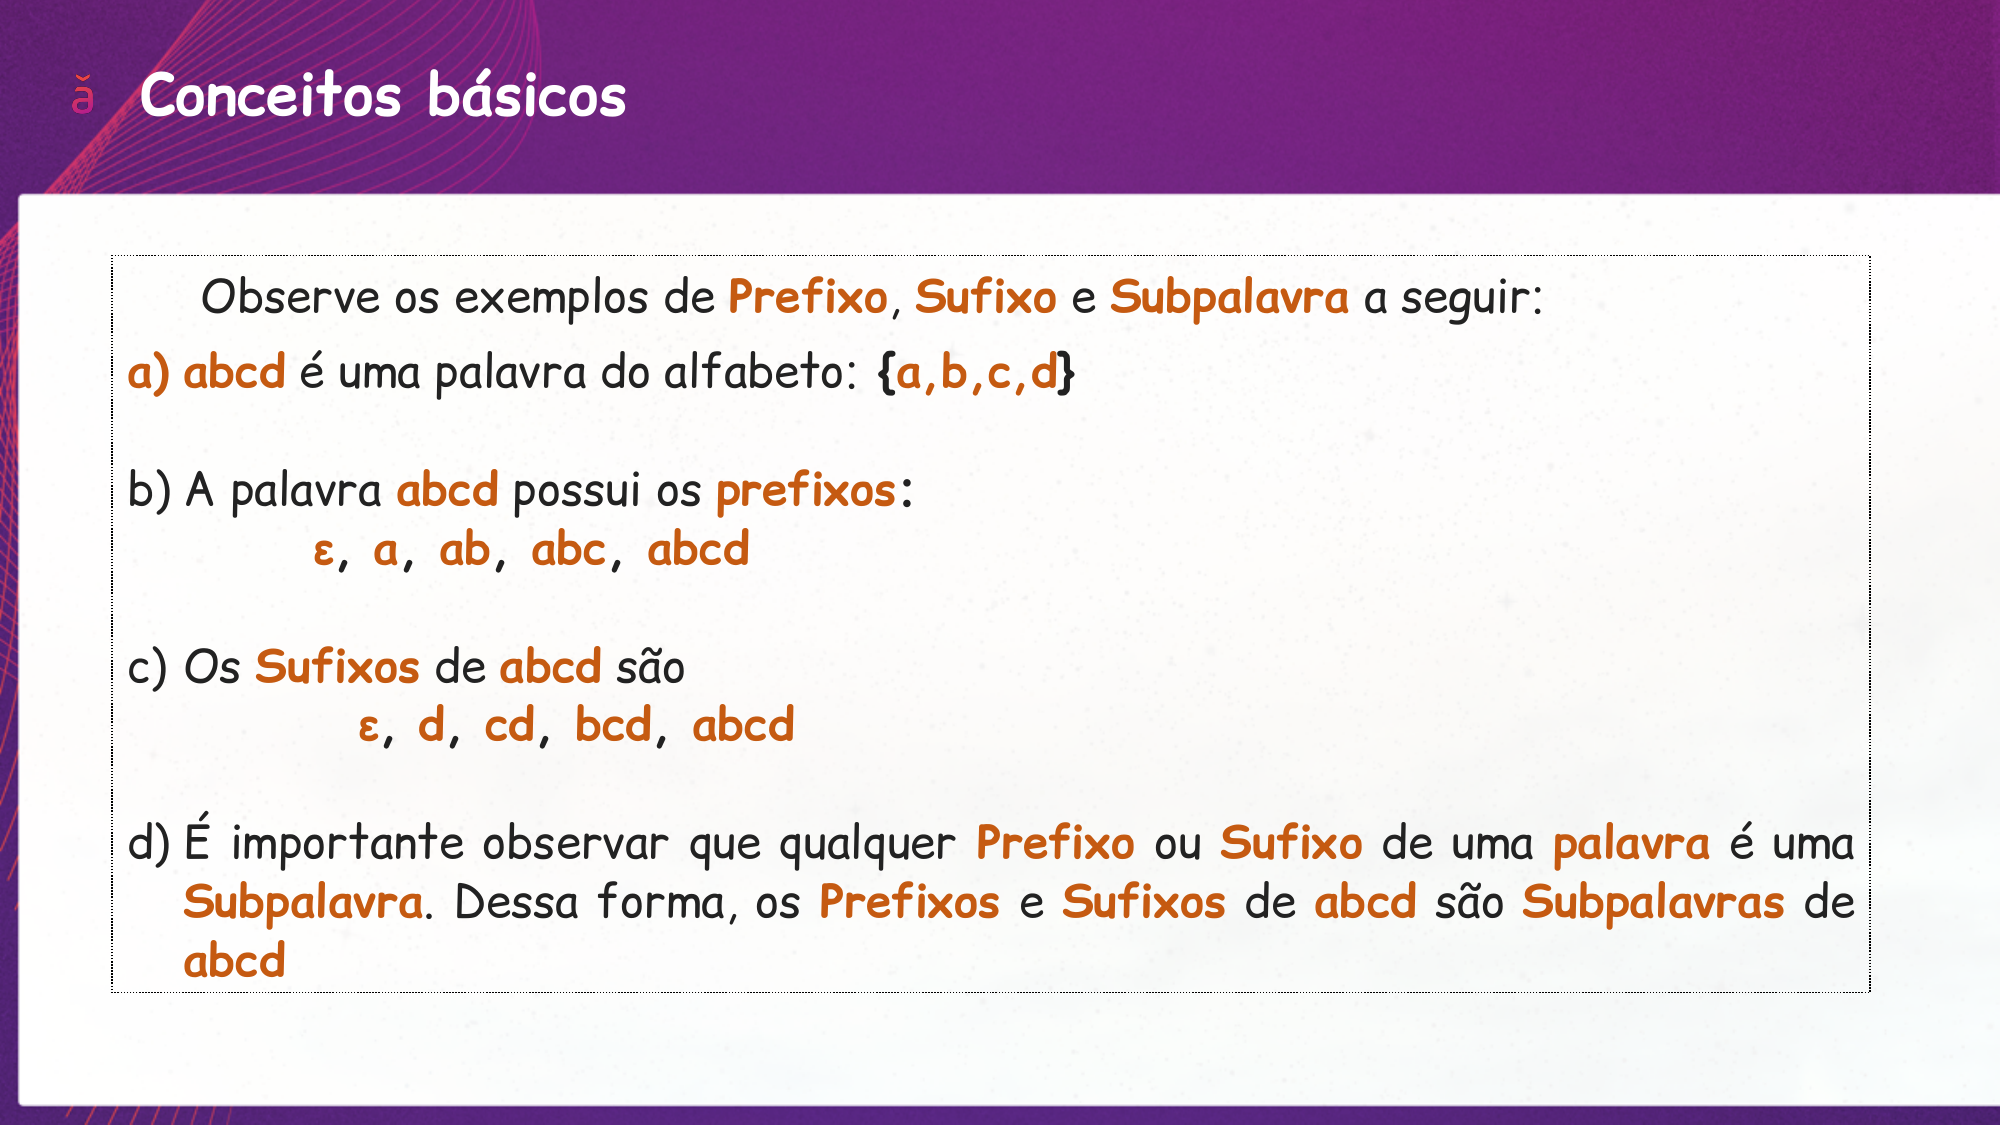

Conceitos básicos
Observe os exemplos de Prefixo, Sufixo e Subpalavra a seguir:
abcd é uma palavra do alfabeto: {a,b,c,d}

A palavra abcd possui os prefixos:
ε, a, ab, abc, abcd

Os Sufixos de abcd são
      ε, d, cd, bcd, abcd

É importante observar que qualquer Prefixo ou Sufixo de uma palavra é uma Subpalavra. Dessa forma, os Prefixos e Sufixos de abcd são Subpalavras de abcd